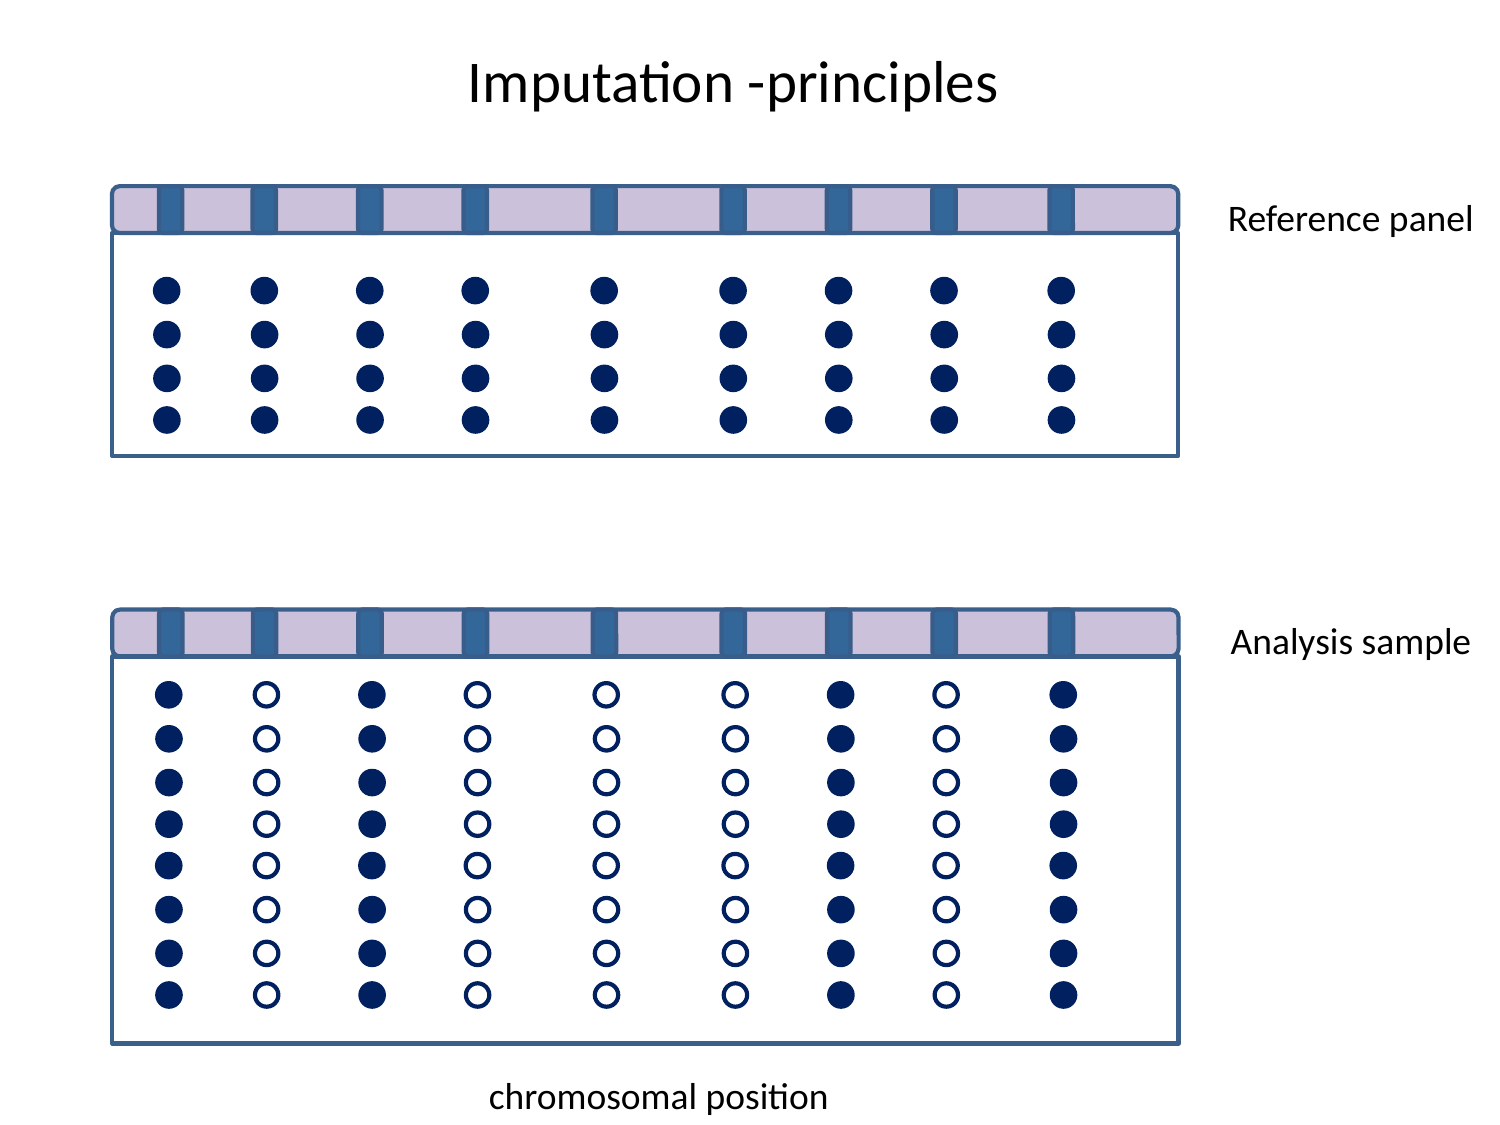

Imputation -principles

Reference panel

Analysis sample

chromosomal position